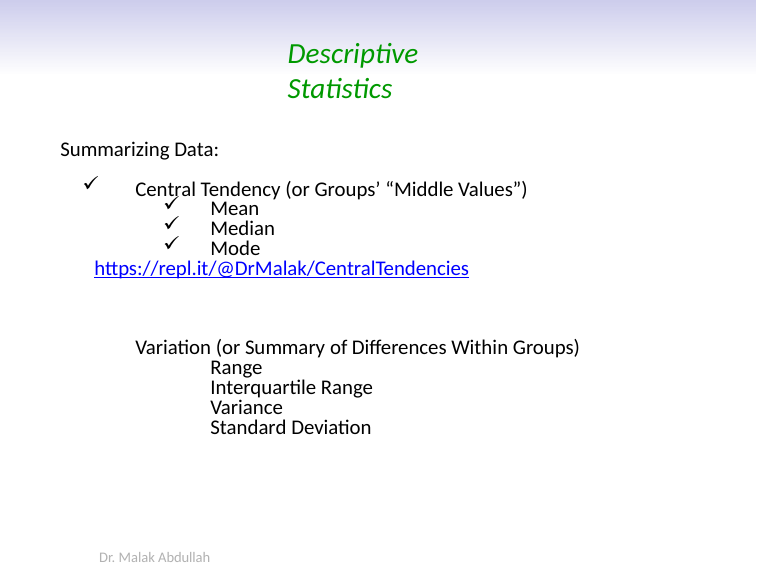

# Descriptive Statistics
Summarizing Data:

Central Tendency (or Groups’ “Middle Values”)
Mean
Median
Mode
https://repl.it/@DrMalak/CentralTendencies

Variation (or Summary of Differences Within Groups)
Range
Interquartile Range
Variance
Standard Deviation

Dr. Malak Abdullah